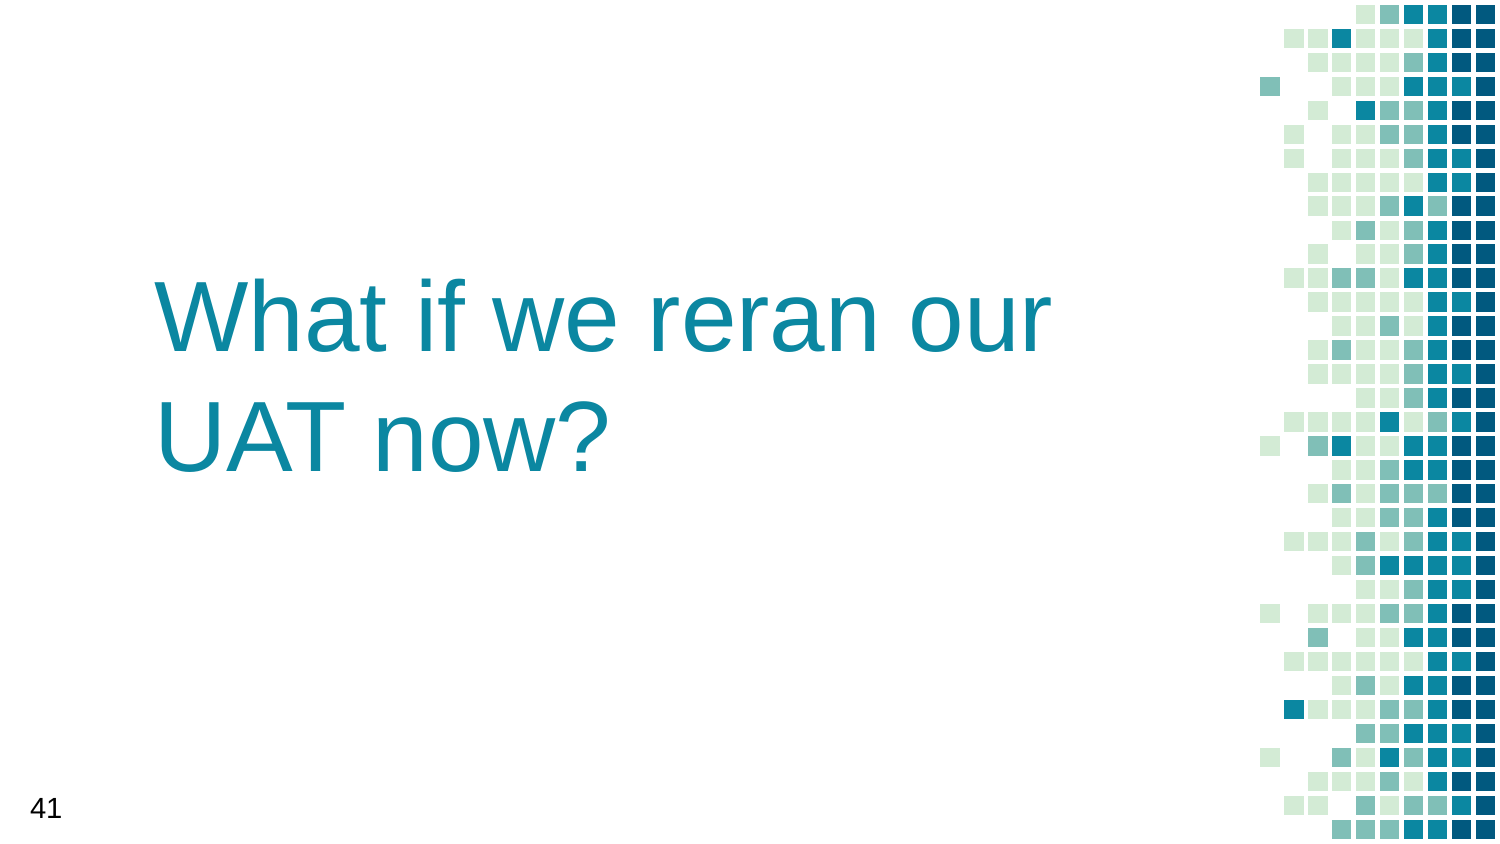

# What if we reran our UAT now?
41